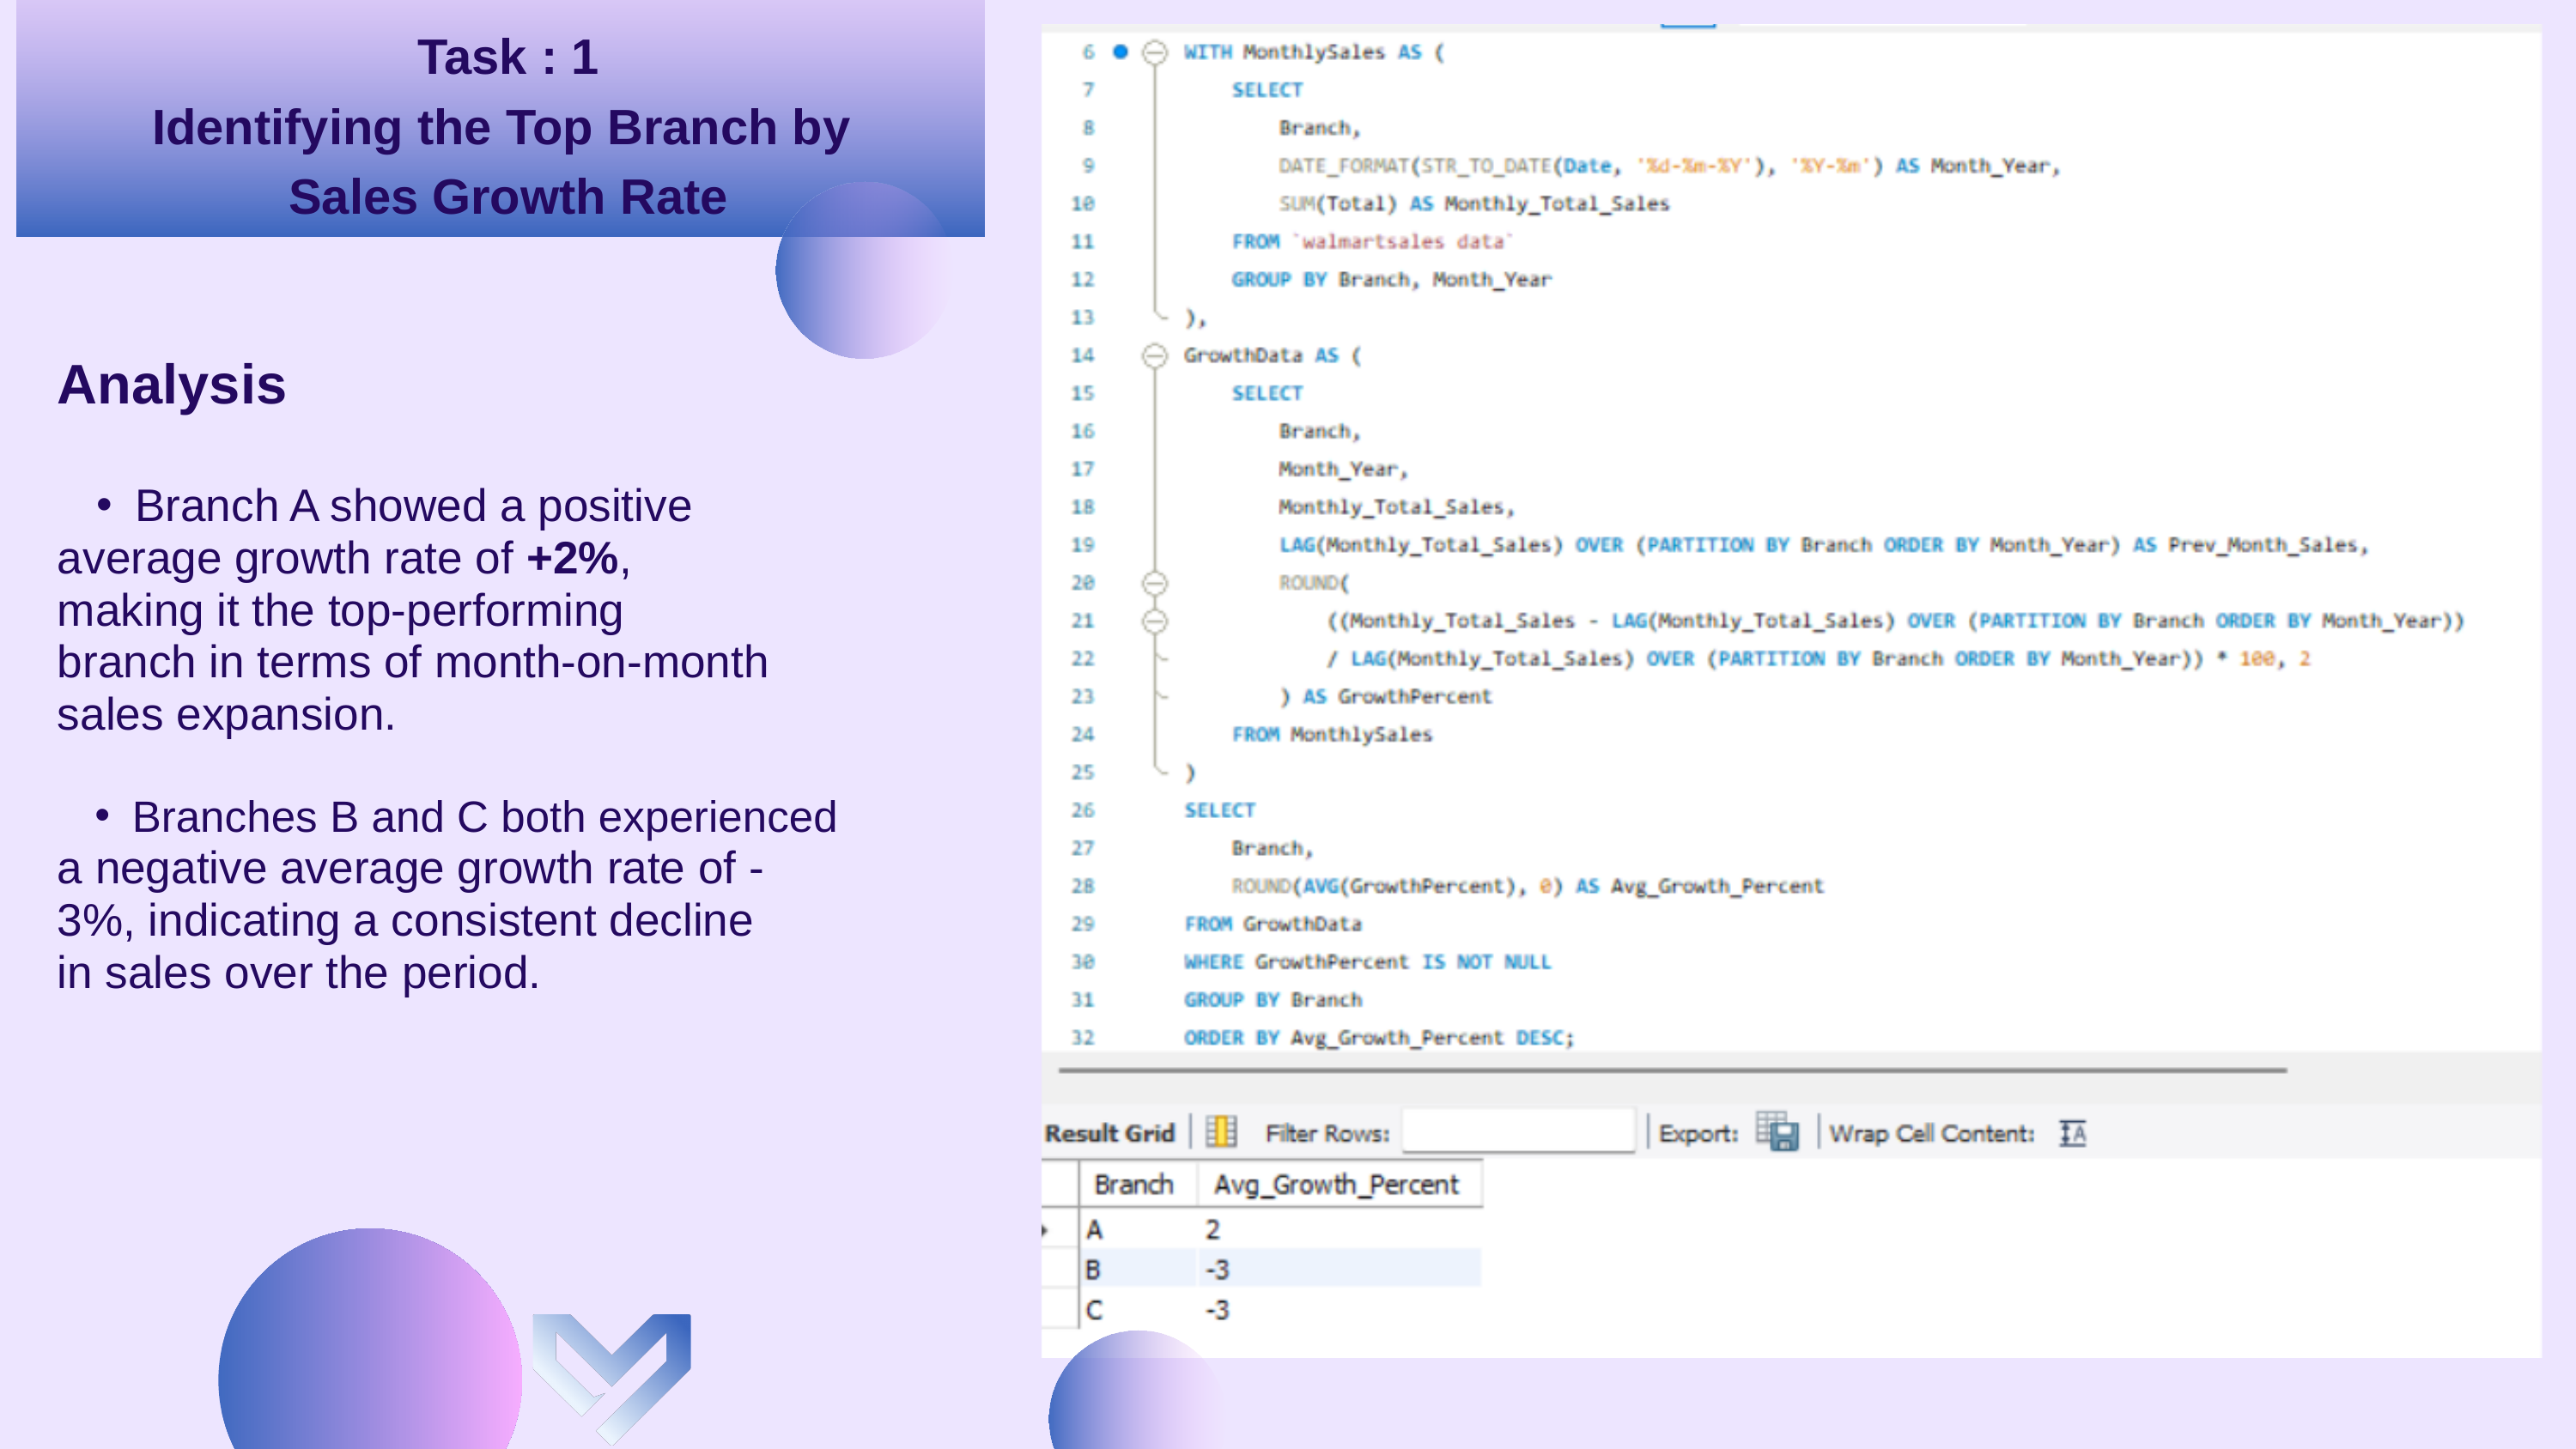

Task : 1
Identifying the Top Branch by
Sales Growth Rate

Analysis

Branch A showed a positive
average growth rate of +2%,
making it the top-performing
branch in terms of month-on-month
sales expansion.

Branches B and C both experienced
a negative average growth rate of -
3%, indicating a consistent decline
in sales over the period.